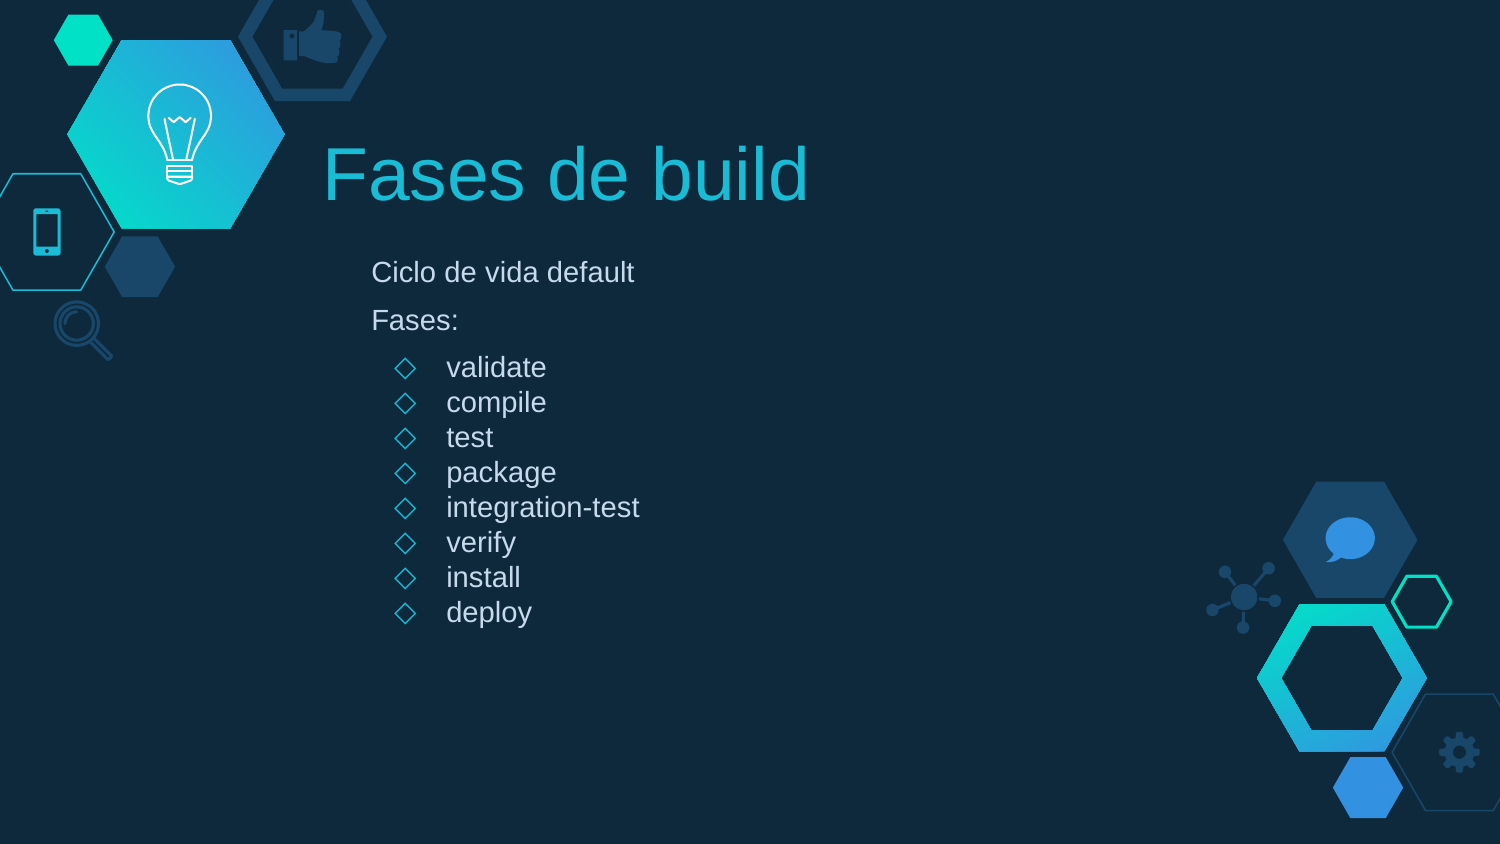

# Fases de build
Ciclo de vida default
Fases:
validate
compile
test
package
integration-test
verify
install
deploy